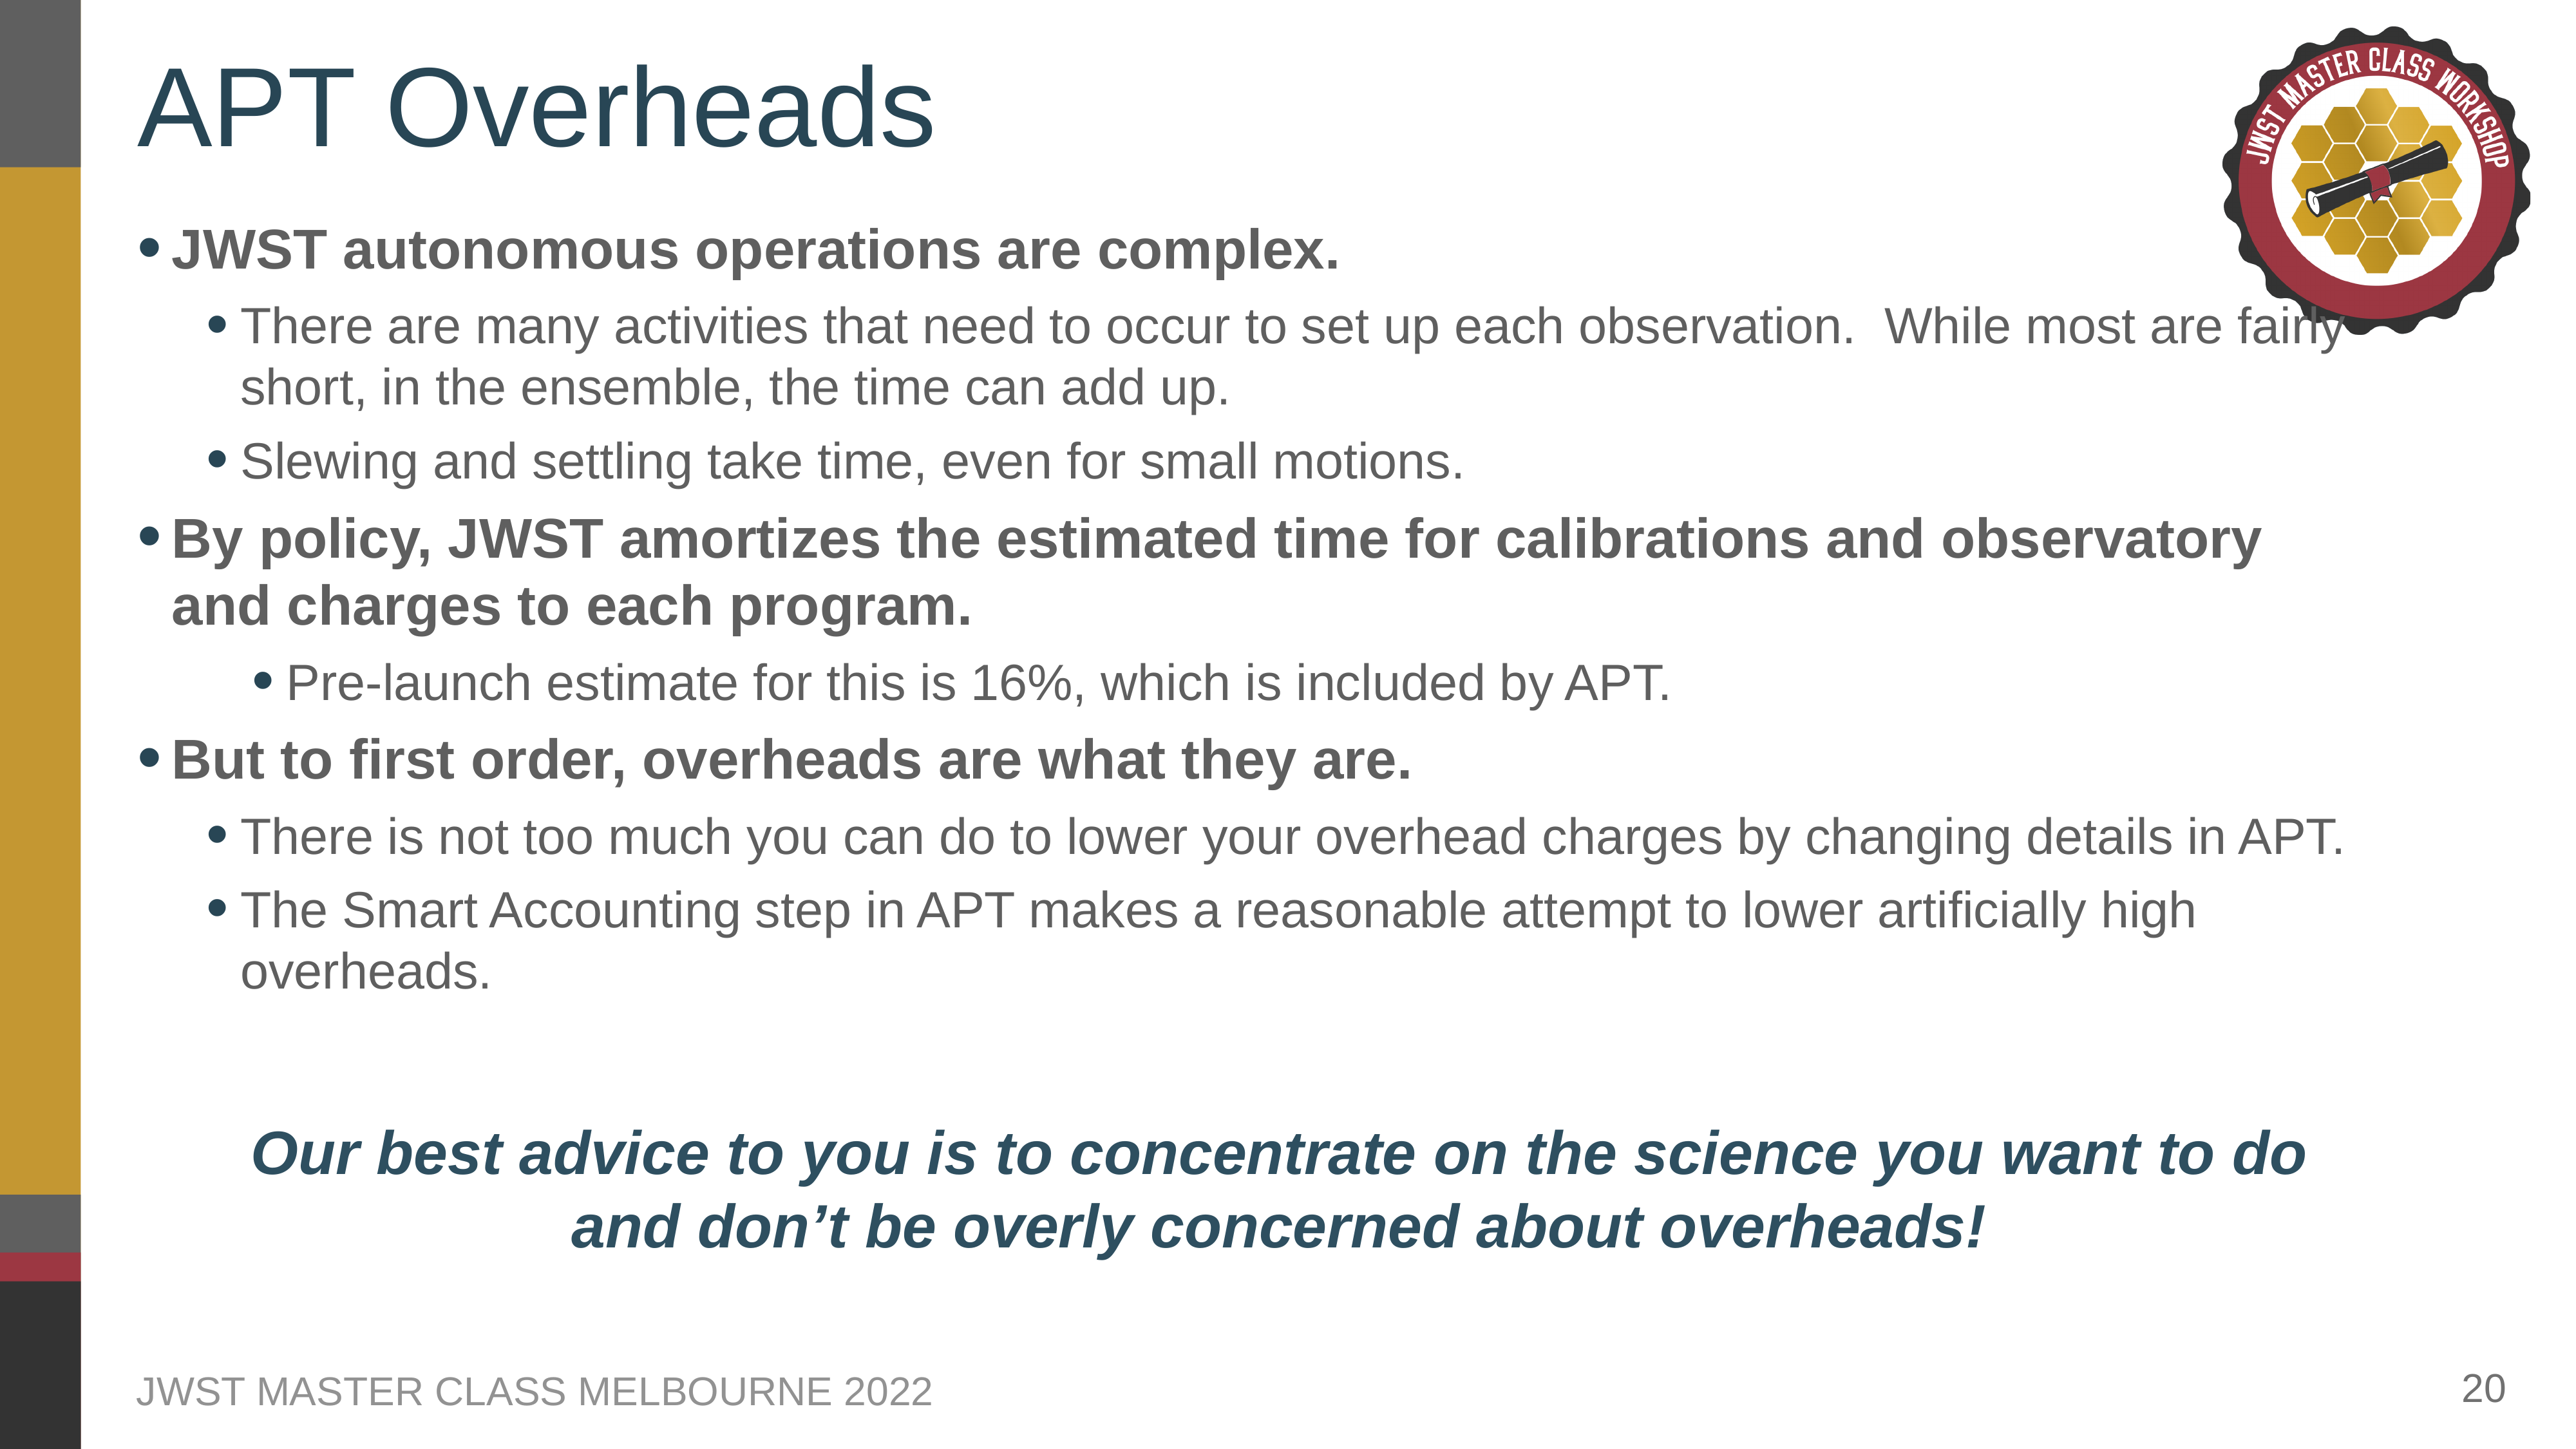

# APT Overheads
JWST autonomous operations are complex.
There are many activities that need to occur to set up each observation.  While most are fairly short, in the ensemble, the time can add up.
Slewing and settling take time, even for small motions.
By policy, JWST amortizes the estimated time for calibrations and observatory and charges to each program.
Pre-launch estimate for this is 16%, which is included by APT.
But to first order, overheads are what they are.
There is not too much you can do to lower your overhead charges by changing details in APT.
The Smart Accounting step in APT makes a reasonable attempt to lower artificially high overheads.

Our best advice to you is to concentrate on the science you want to do and don’t be overly concerned about overheads!

20